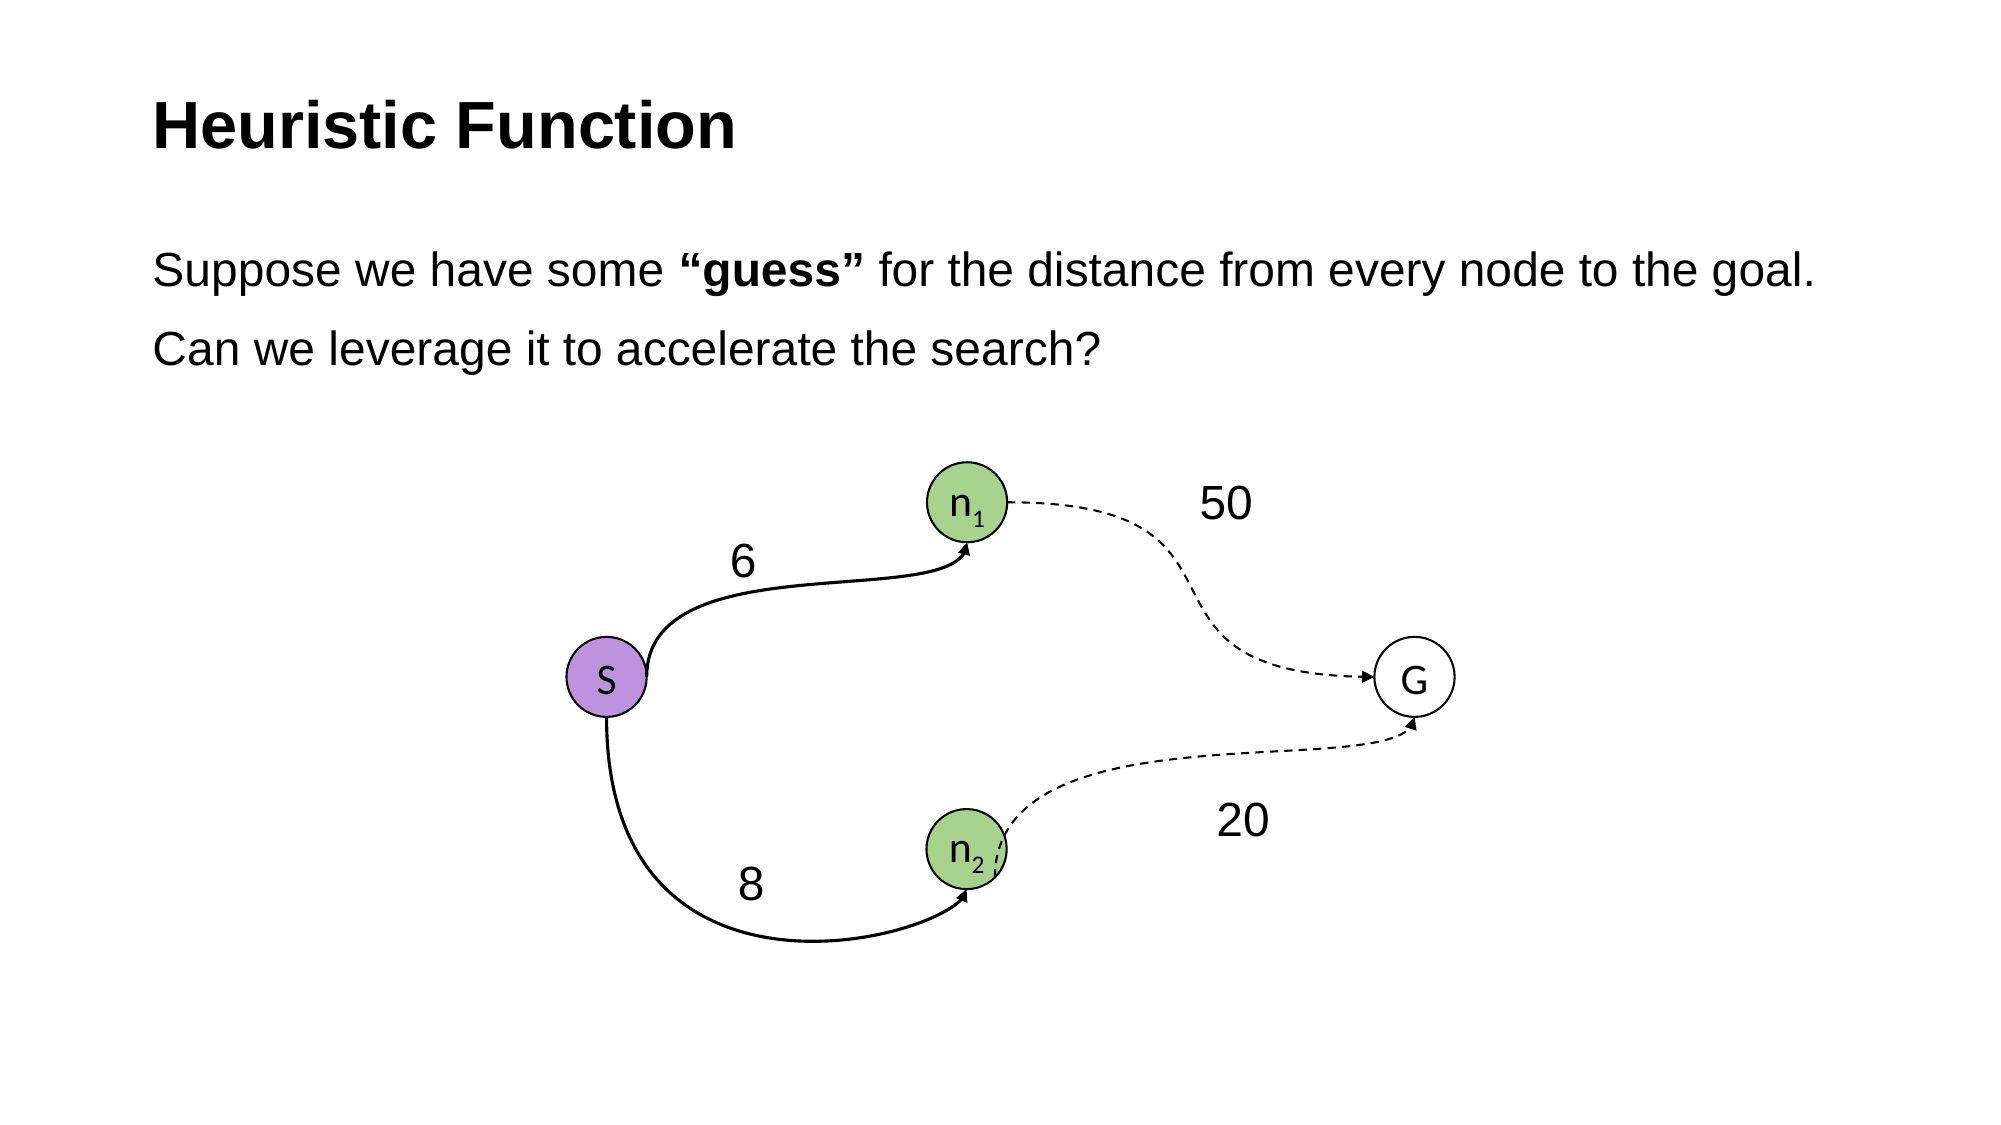

# Heuristic Function
Suppose we have some “guess” for the distance from every node to the goal.
Can we leverage it to accelerate the search?

n1
50
6
S
G
20
n2
8